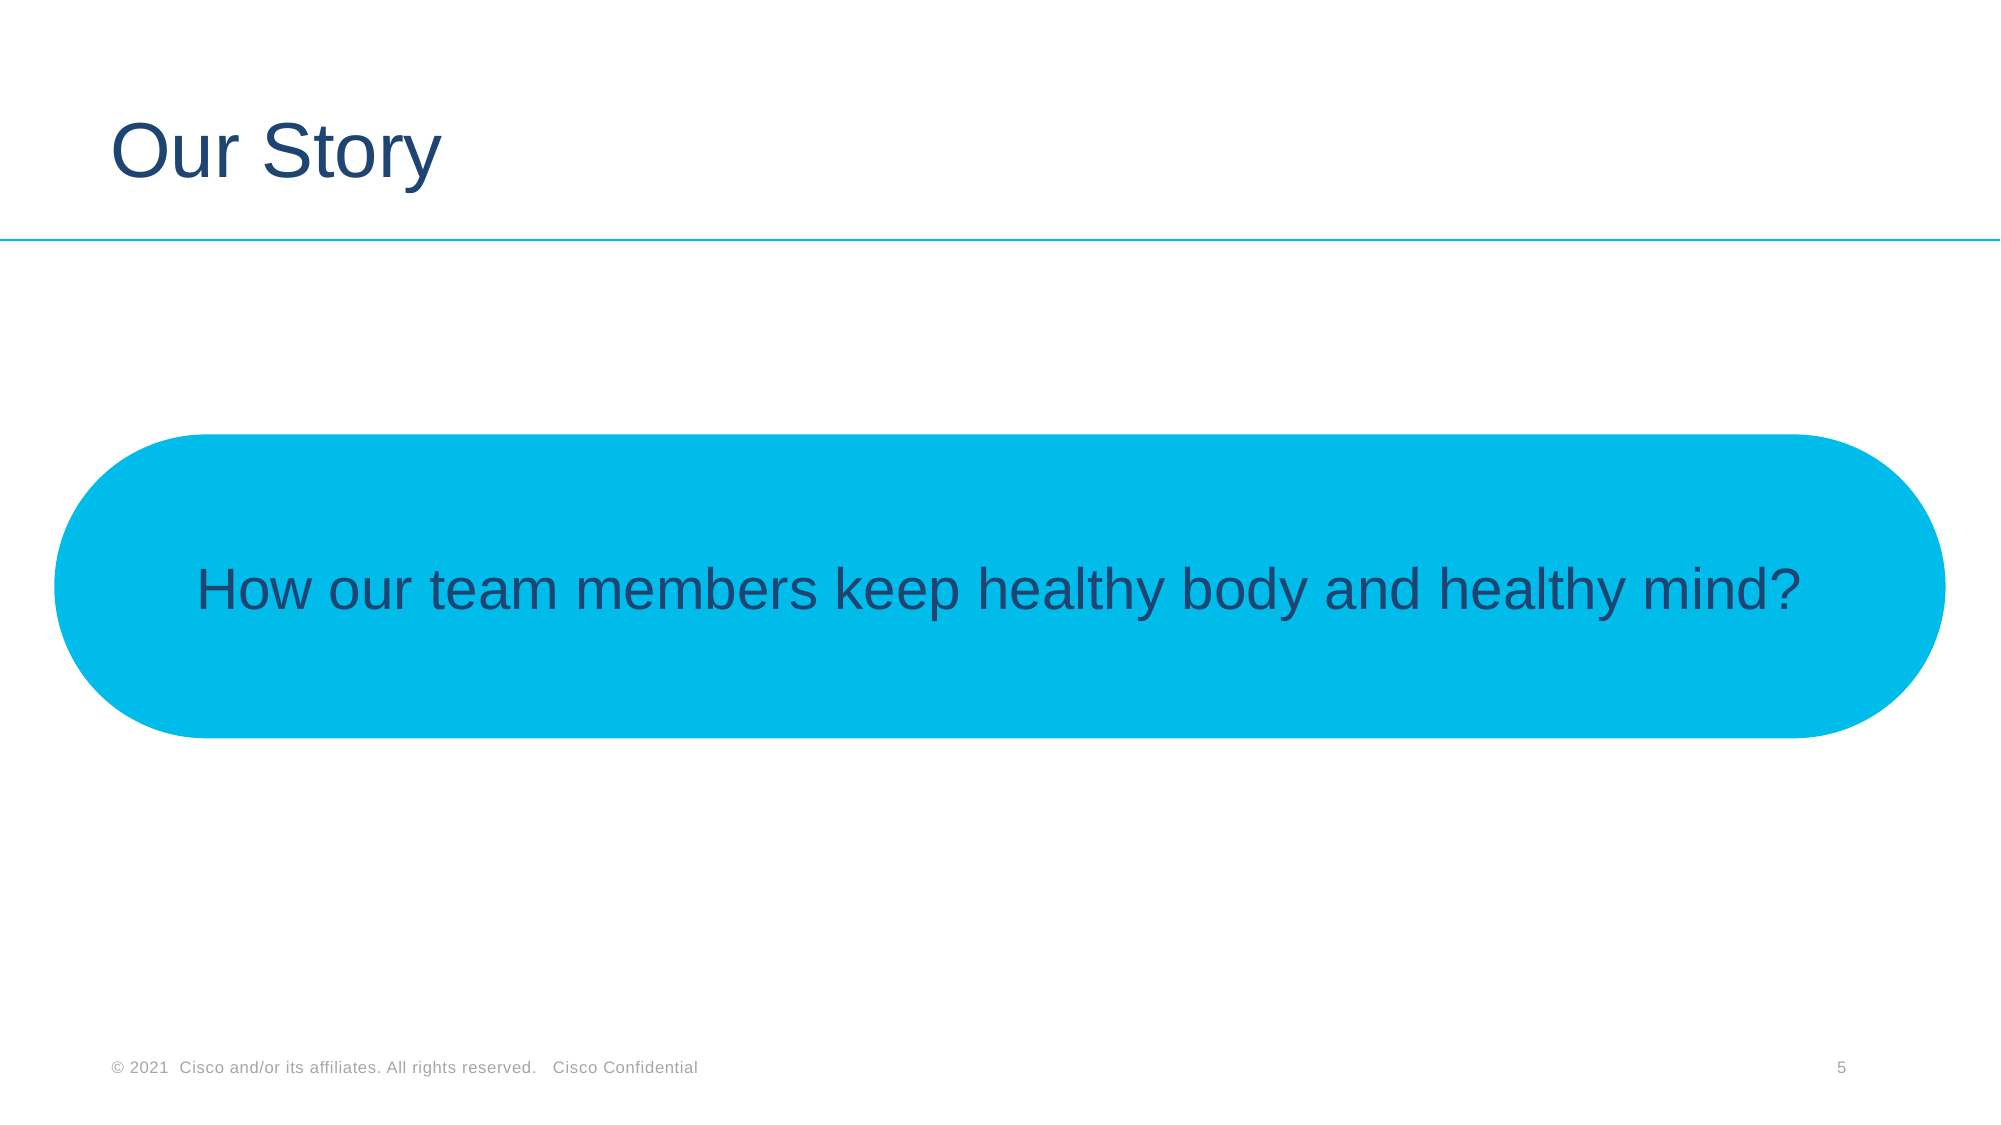

# Our Story

How our team members keep healthy body and healthy mind?